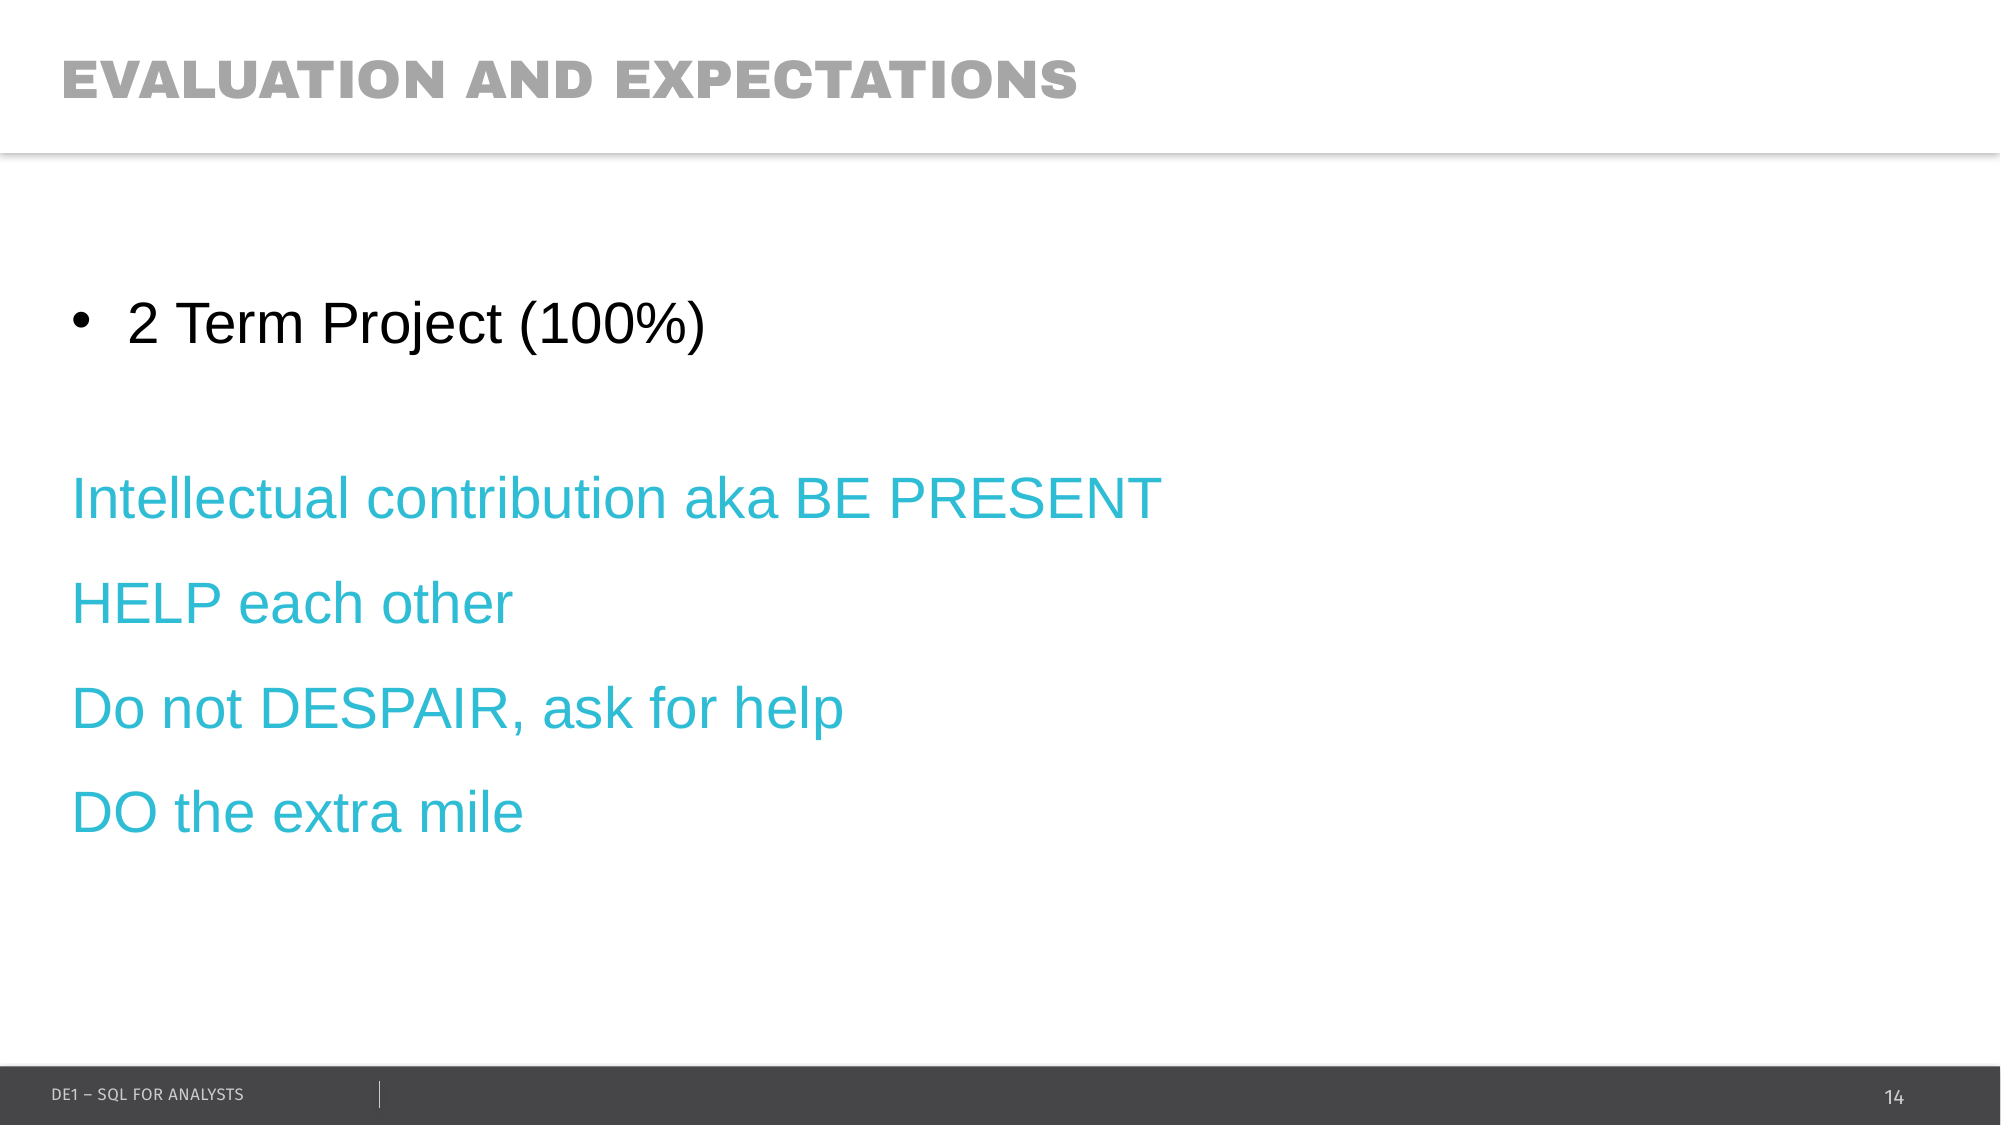

EVALUATION AND EXPECTATIONS
2 Term Project (100%)

Intellectual contribution aka BE PRESENT
HELP each other
Do not DESPAIR, ask for help
DO the extra mile